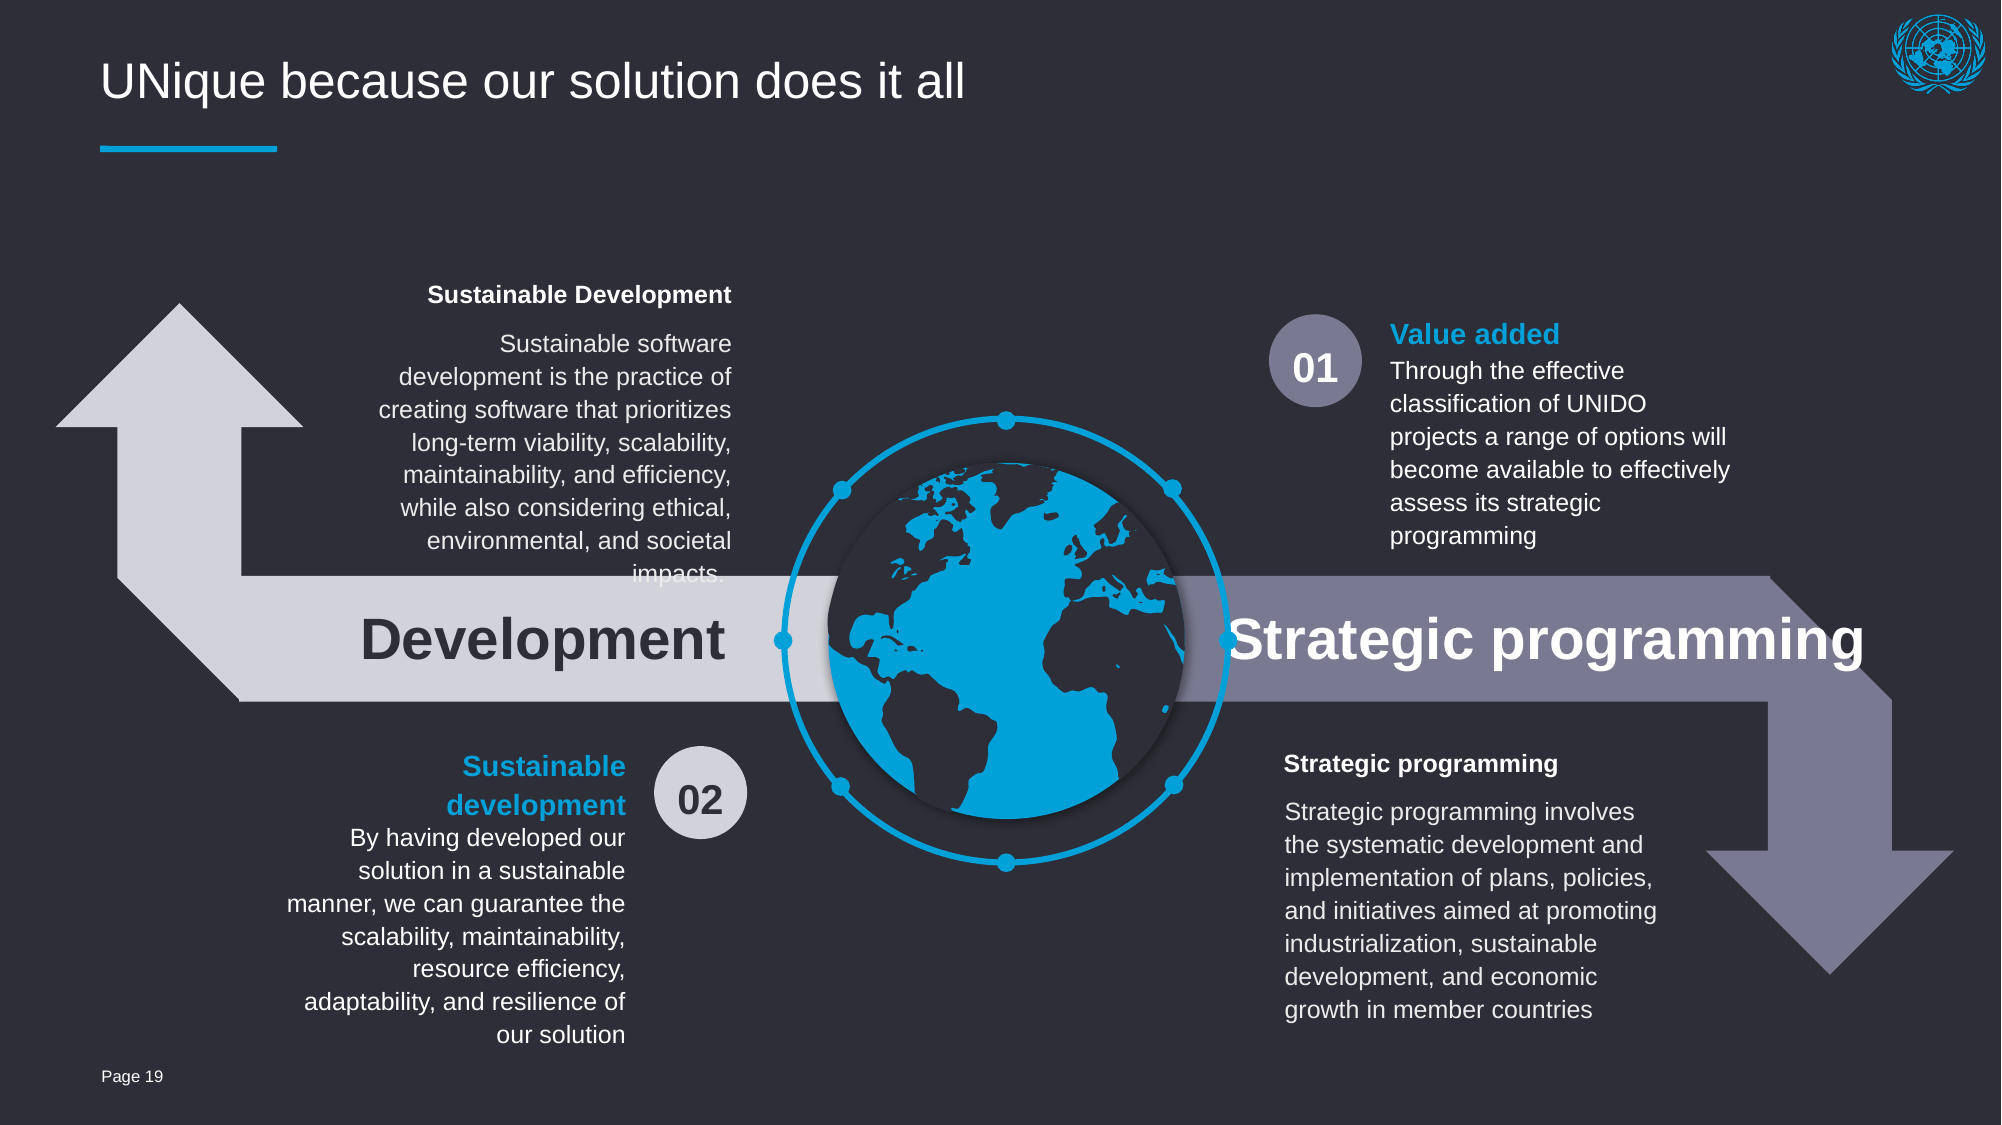

# UNique because our solution does it all
Sustainable Development
Sustainable software development is the practice of creating software that prioritizes long-term viability, scalability, maintainability, and efficiency, while also considering ethical, environmental, and societal impacts.

Value added

01
Through the effective classification of UNIDO projects a range of options will become available to effectively assess its strategic programming

Development
Strategic programming
Sustainable development

02
By having developed our solution in a sustainable manner, we can guarantee the scalability, maintainability, resource efficiency, adaptability, and resilience of our solution
Strategic programming
Strategic programming involves the systematic development and implementation of plans, policies, and initiatives aimed at promoting industrialization, sustainable development, and economic growth in member countries
Page 19